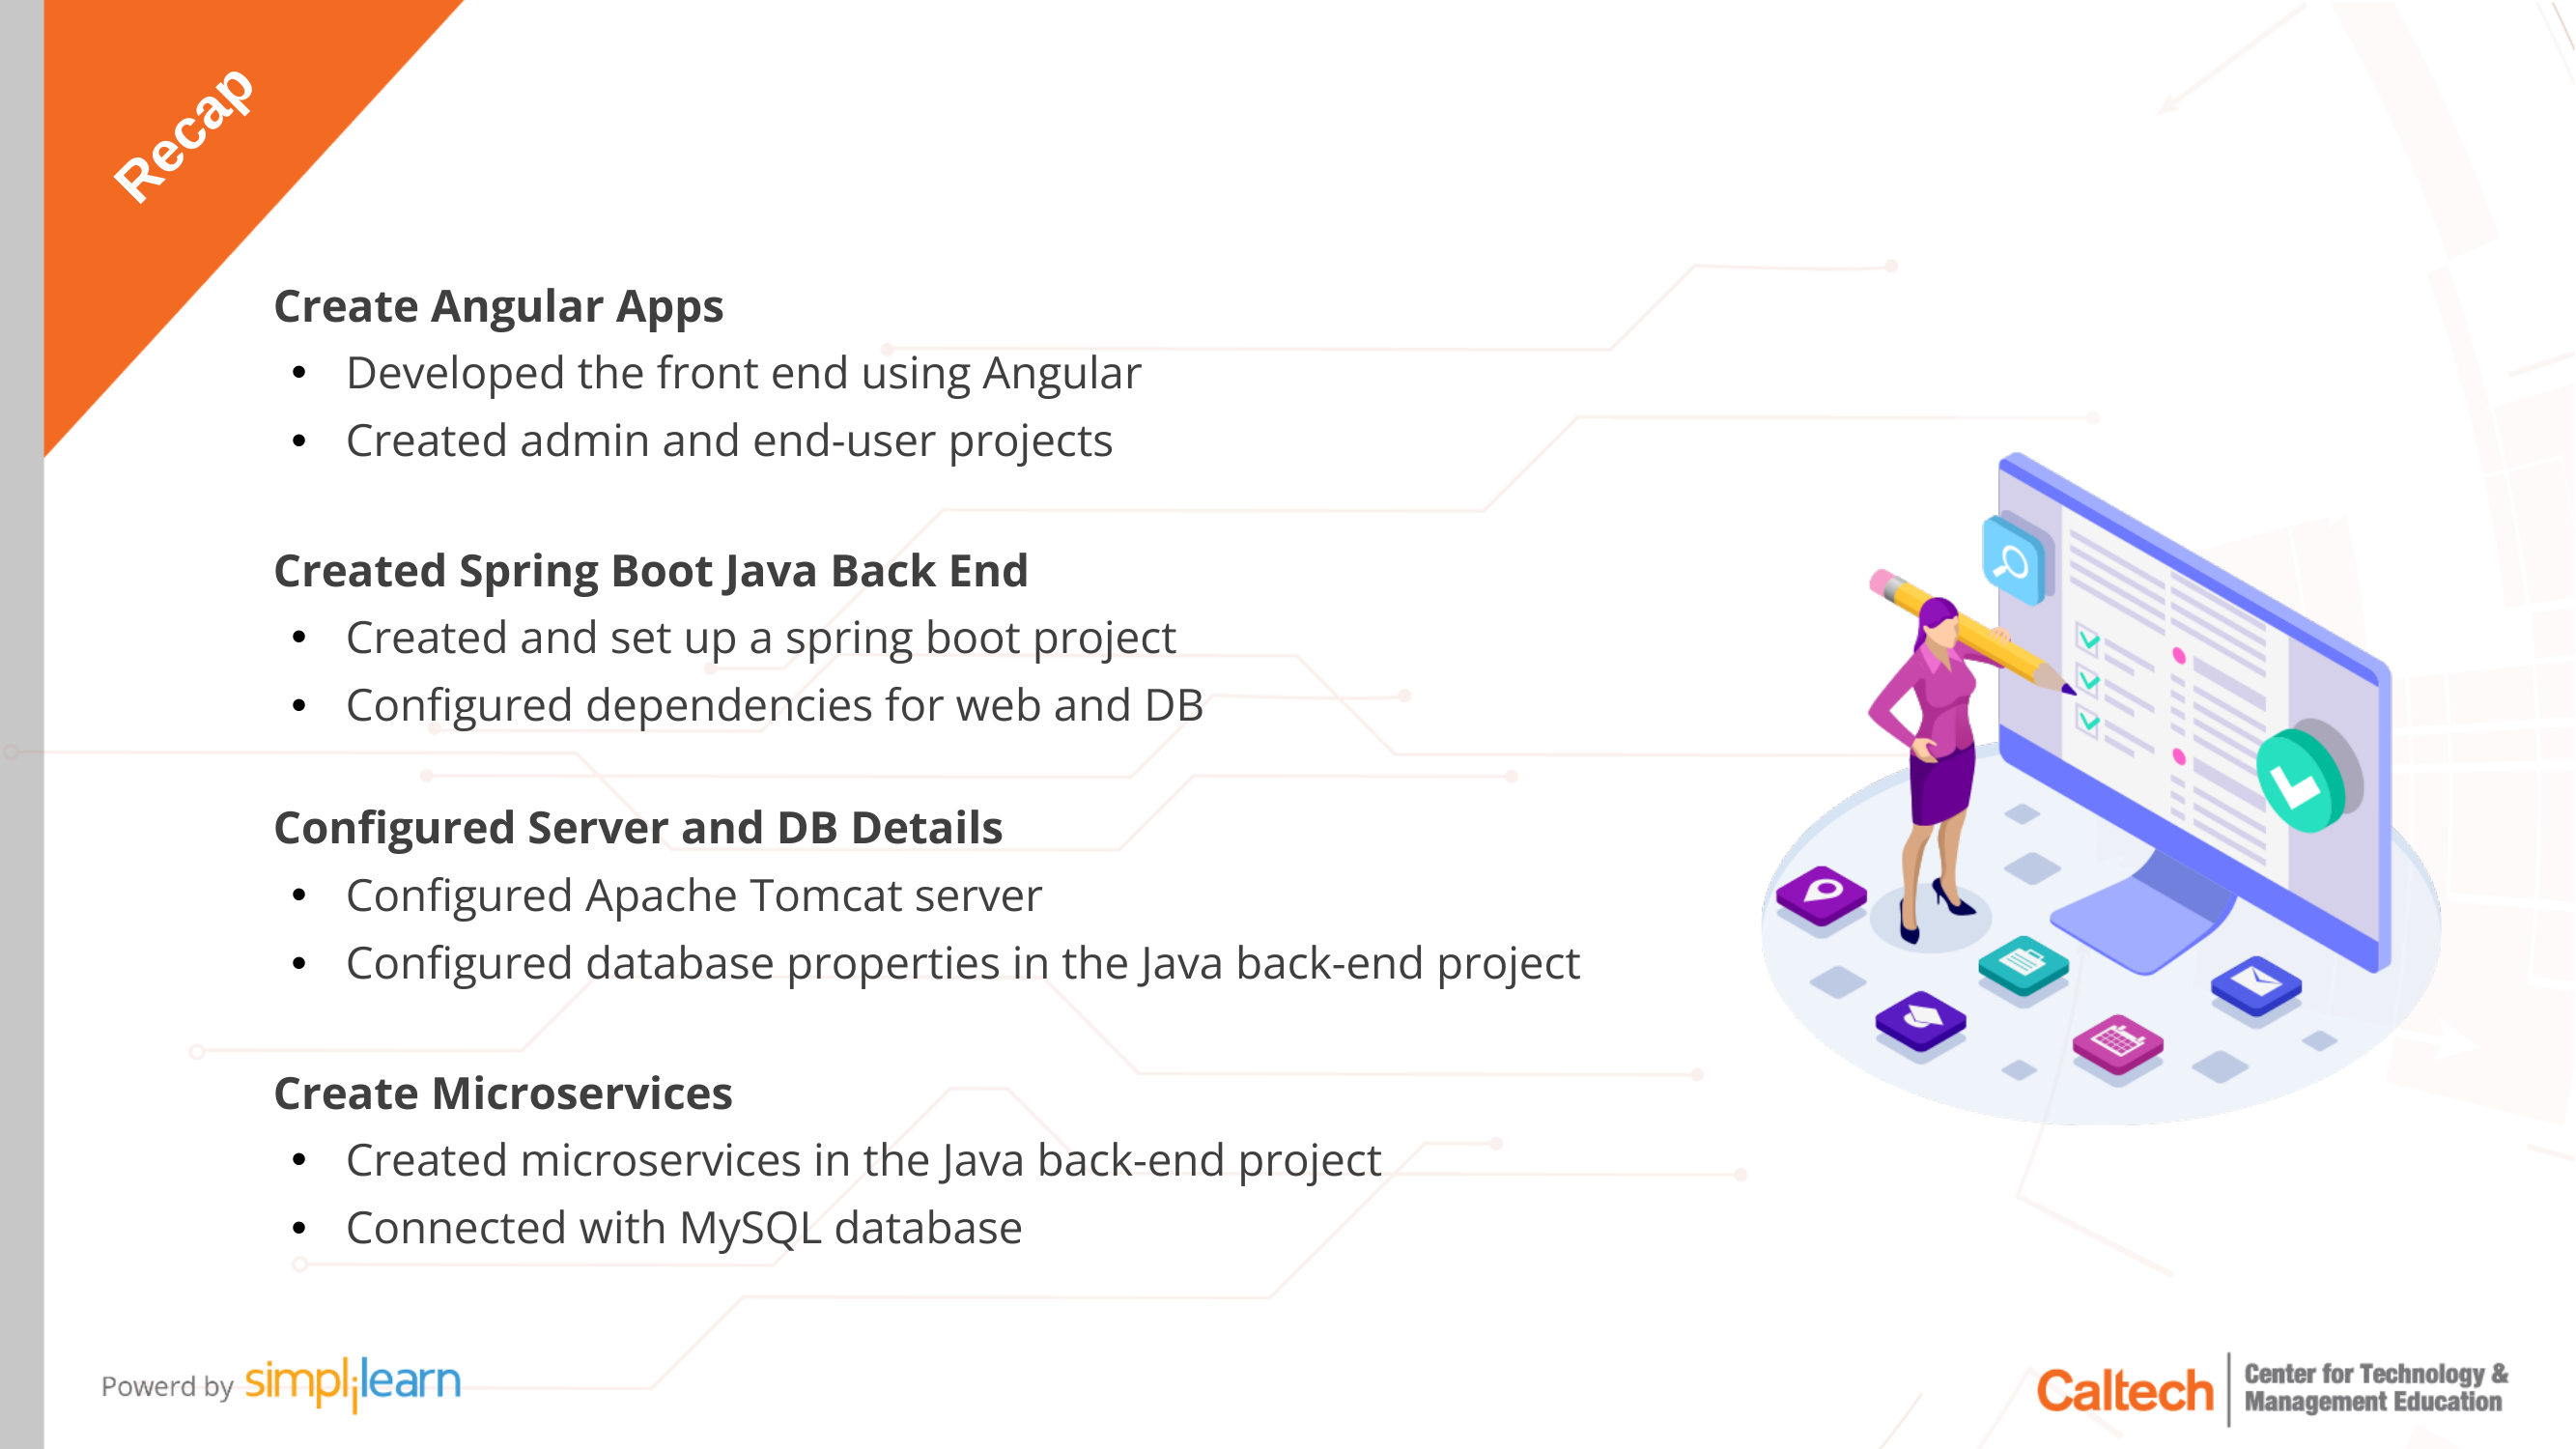

Create Angular Apps
Developed the front end using Angular
Created admin and end-user projects

Created Spring Boot Java Back End
Created and set up a spring boot project
Configured dependencies for web and DB

Configured Server and DB Details
Configured Apache Tomcat server
Configured database properties in the Java back-end project

Create Microservices
Created microservices in the Java back-end project
Connected with MySQL database